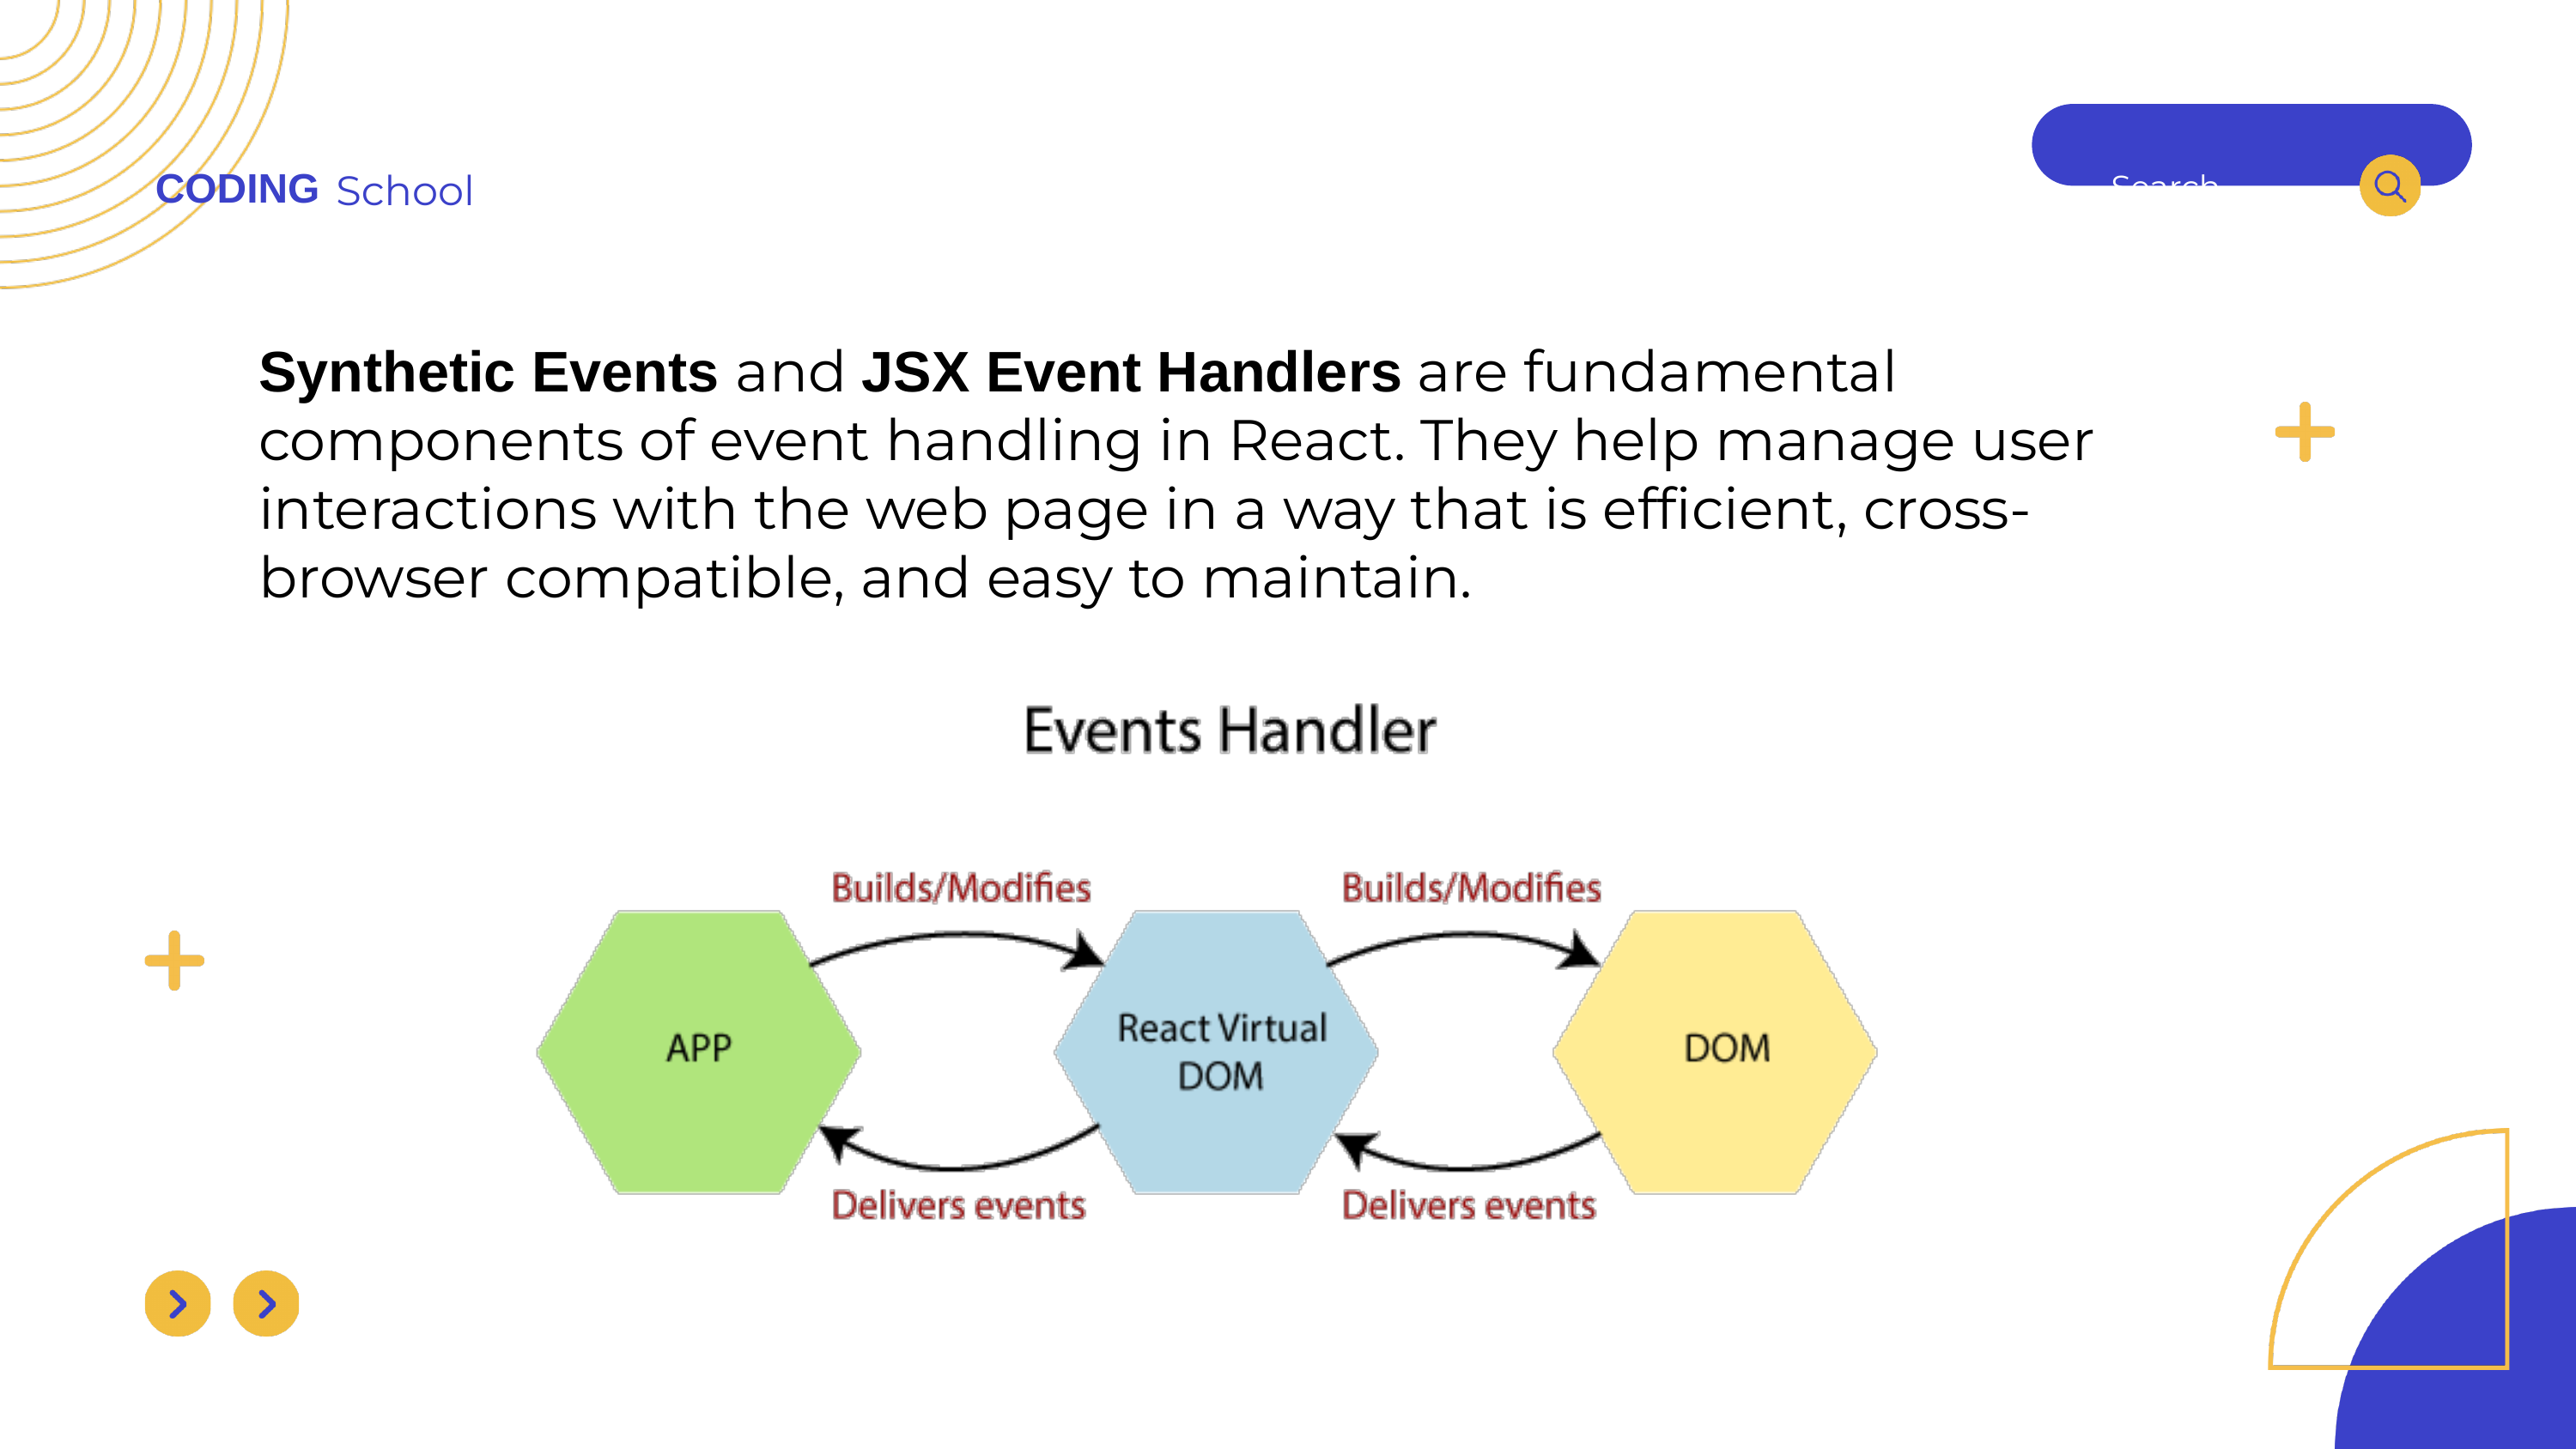

CODING

School
Search . . .

Synthetic Events and JSX Event Handlers are fundamental components of event handling in React. They help manage user interactions with the web page in a way that is efficient, cross-browser compatible, and easy to maintain.